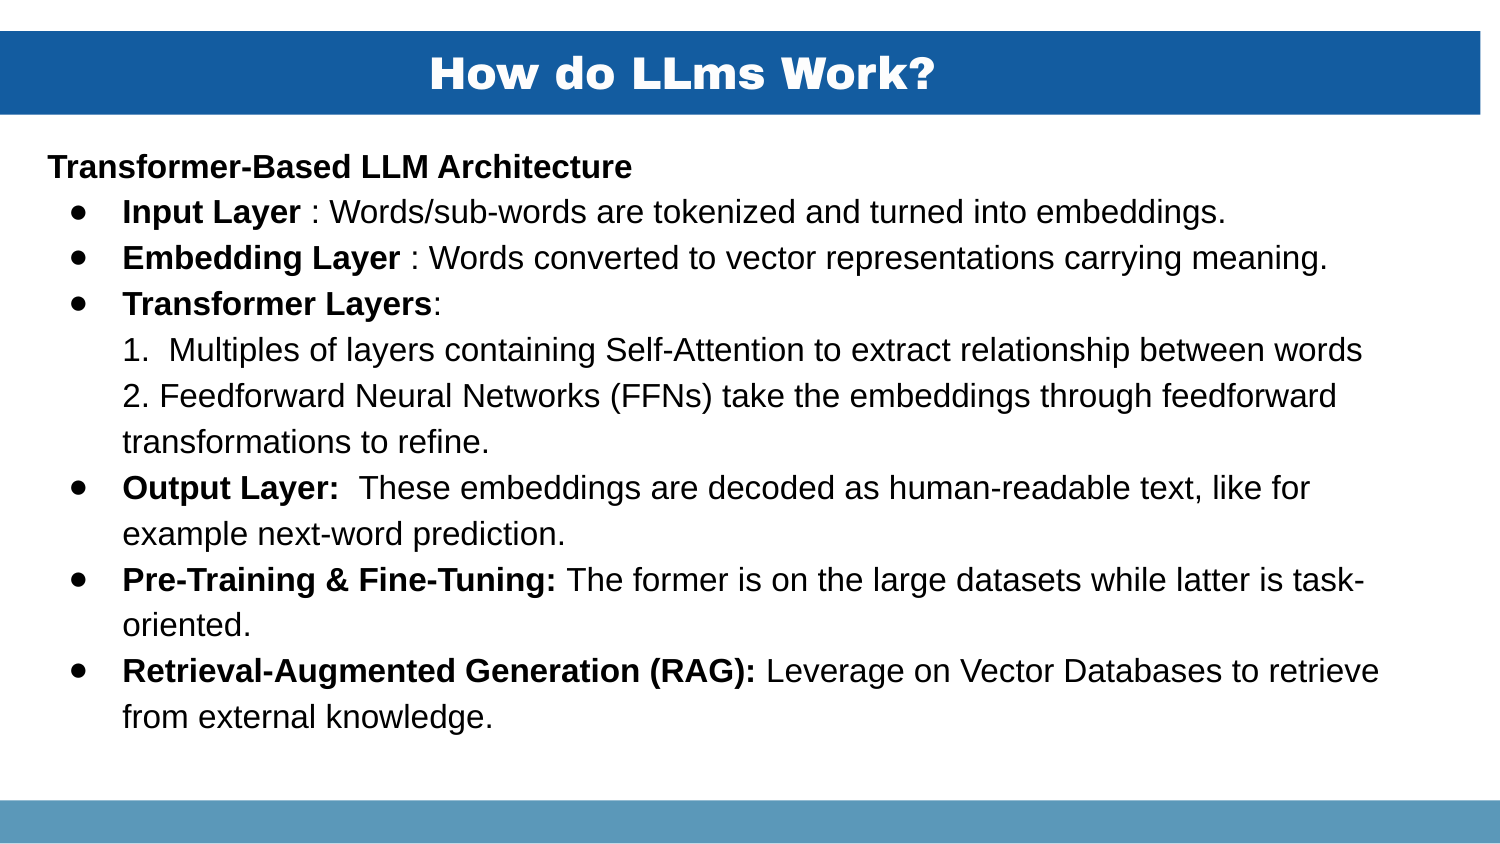

How do LLms Work?

Transformer-Based LLM Architecture
Input Layer : Words/sub-words are tokenized and turned into embeddings.
Embedding Layer : Words converted to vector representations carrying meaning.
Transformer Layers:
1.  Multiples of layers containing Self-Attention to extract relationship between words
2. Feedforward Neural Networks (FFNs) take the embeddings through feedforward transformations to refine.
Output Layer:  These embeddings are decoded as human-readable text, like for example next-word prediction.
Pre-Training & Fine-Tuning: The former is on the large datasets while latter is task-oriented.
Retrieval-Augmented Generation (RAG): Leverage on Vector Databases to retrieve from external knowledge.